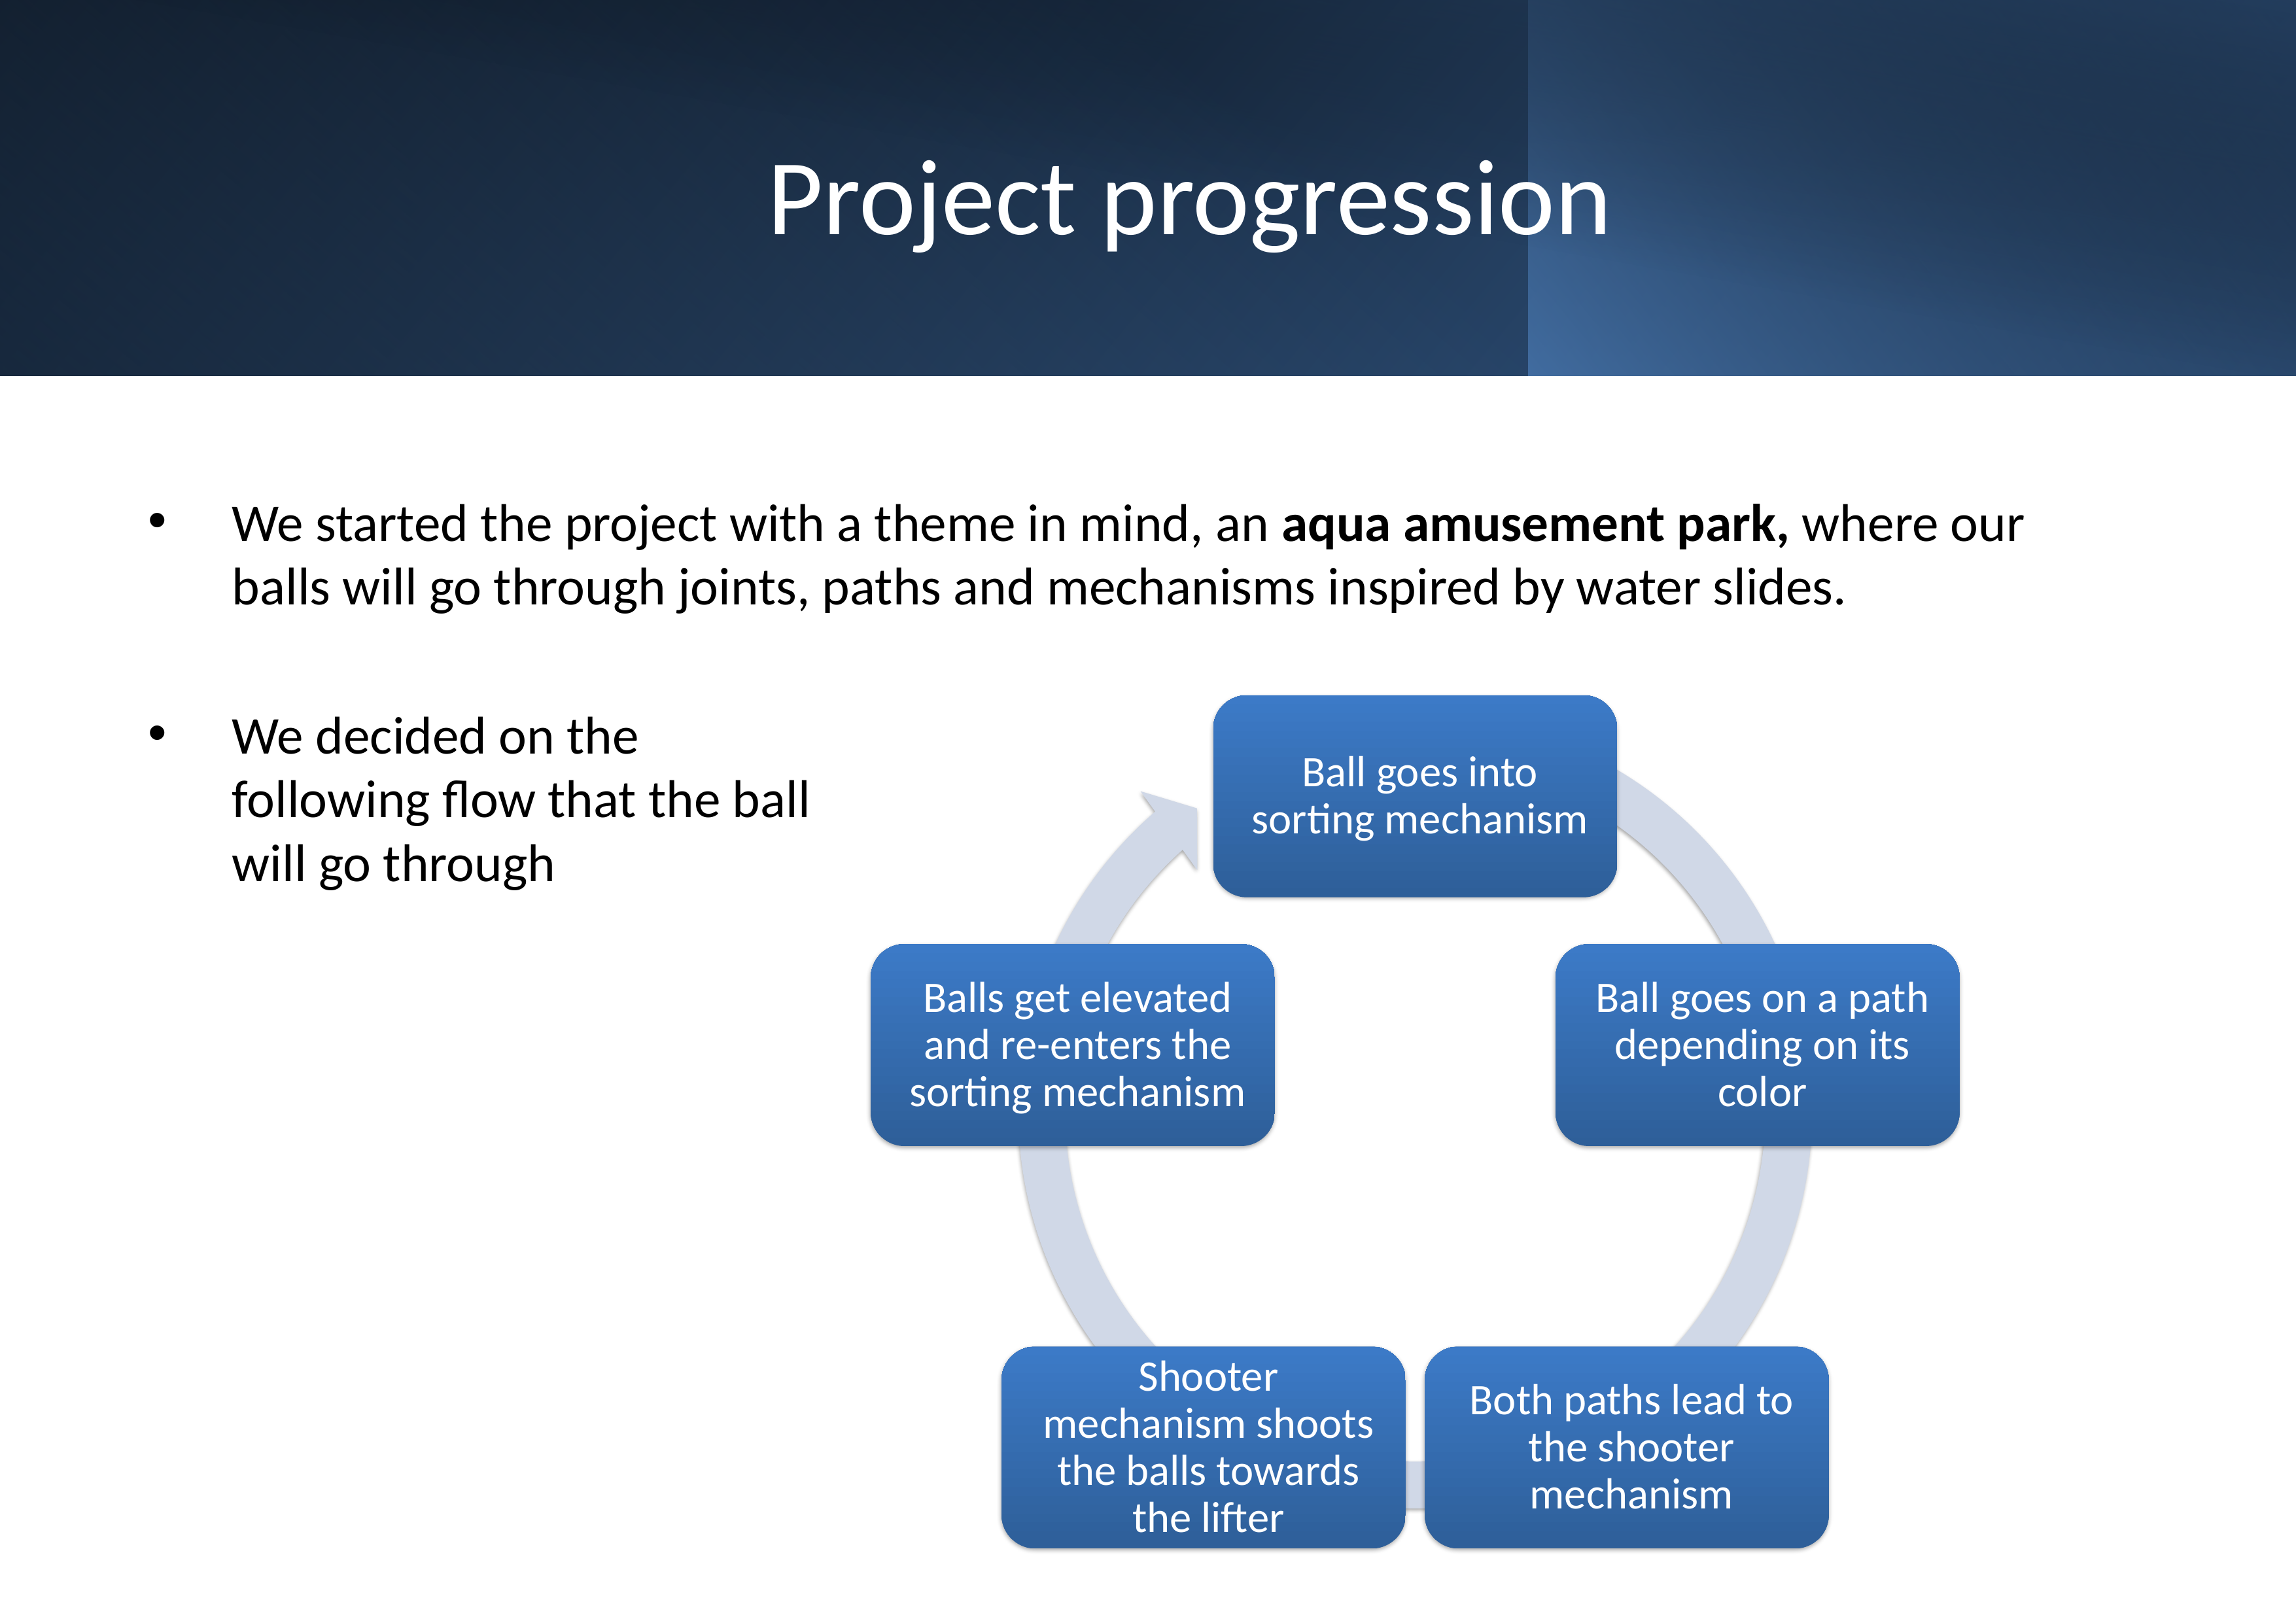

# Project progression
We started the project with a theme in mind, an aqua amusement park, where our balls will go through joints, paths and mechanisms inspired by water slides.

We decided on the
following flow that the ball
will go through

Ball goes into sorting mechanism
Ball goes on a path depending on its color
Both paths lead to the shooter mechanism
Shooter mechanism shoots the balls towards the lifter
Balls get elevated and re-enters the sorting mechanism